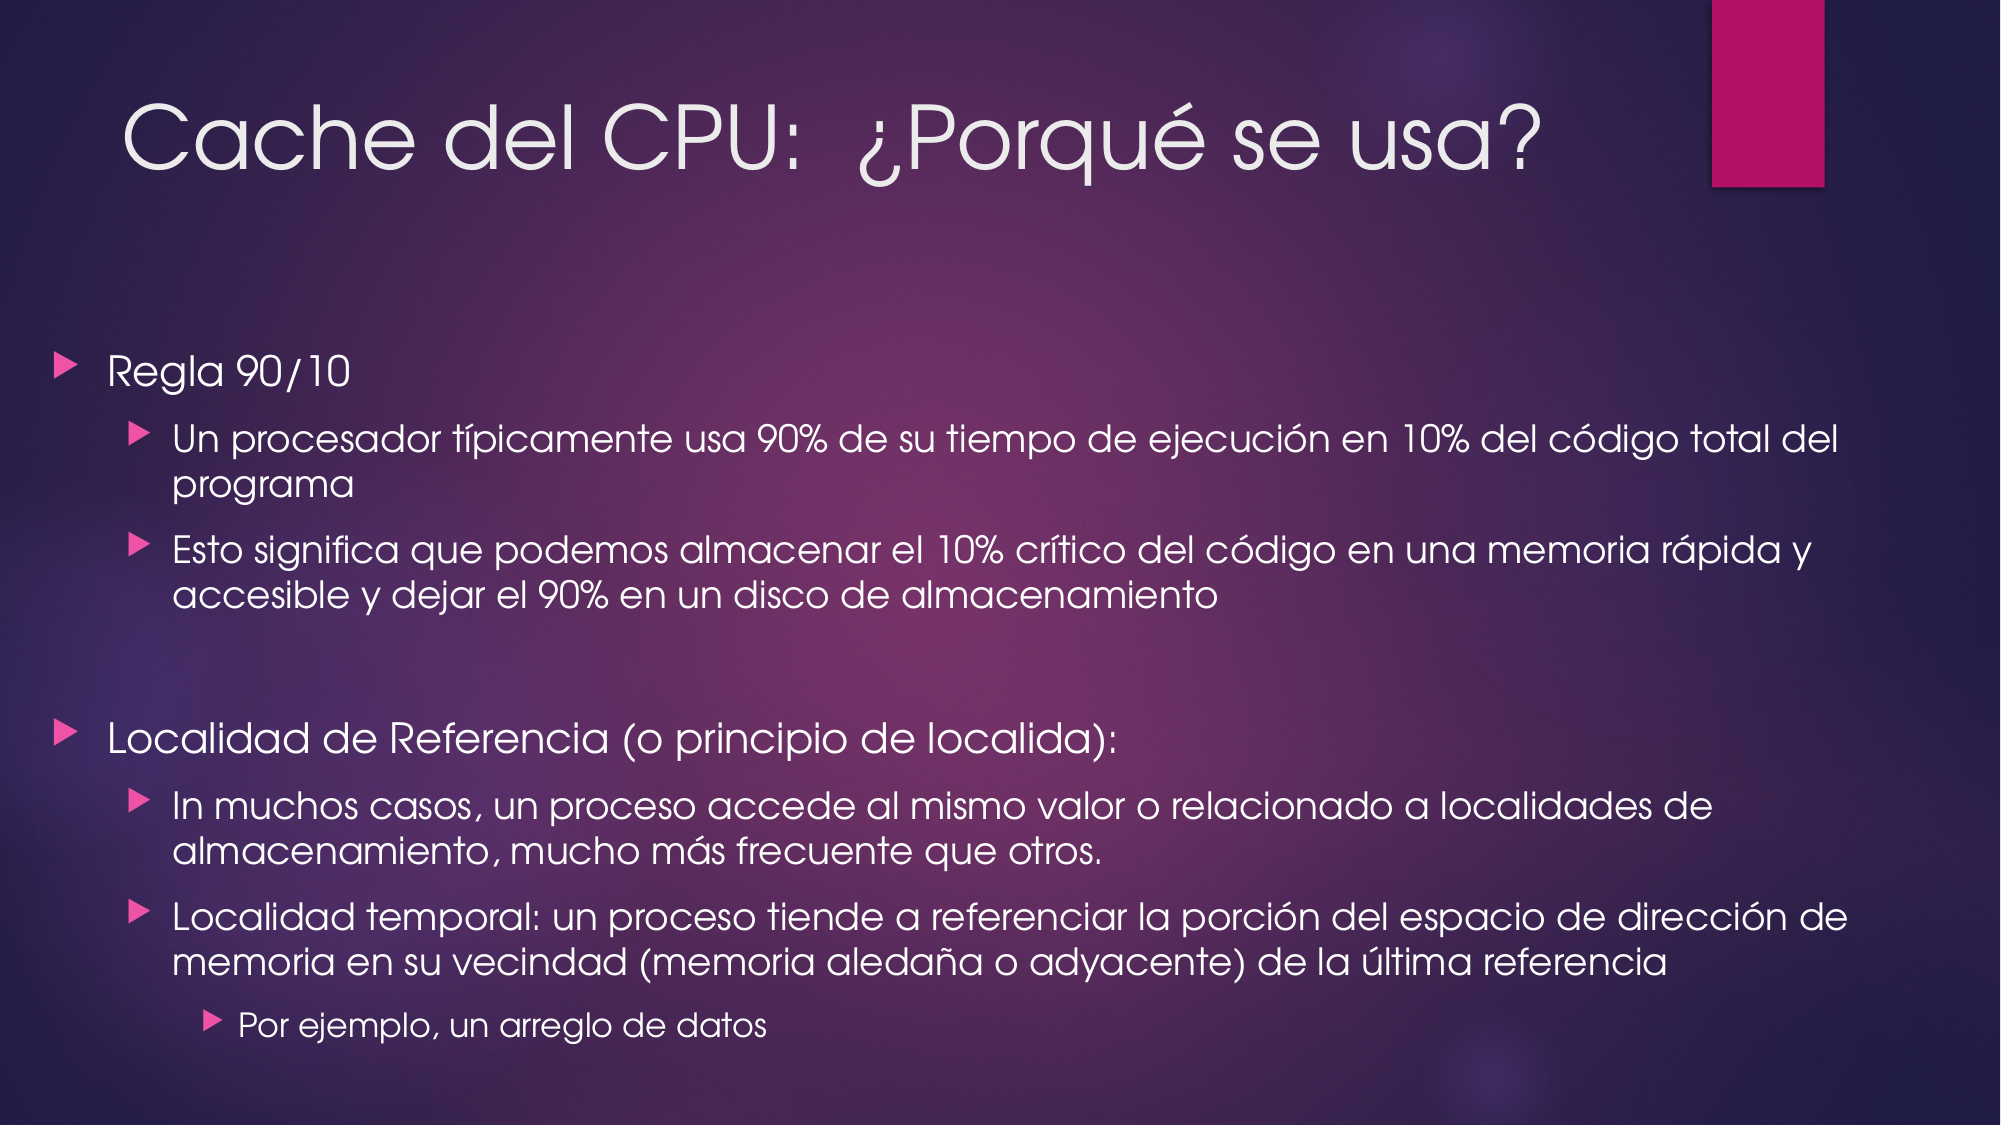

# Cache del CPU:  ¿Porqué se usa?
Regla 90/10
Un procesador típicamente usa 90% de su tiempo de ejecución en 10% del código total del programa
Esto significa que podemos almacenar el 10% crítico del código en una memoria rápida y accesible y dejar el 90% en un disco de almacenamiento

Localidad de Referencia (o principio de localida):
In muchos casos, un proceso accede al mismo valor o relacionado a localidades de almacenamiento, mucho más frecuente que otros.
Localidad temporal: un proceso tiende a referenciar la porción del espacio de dirección de memoria en su vecindad (memoria aledaña o adyacente) de la última referencia
Por ejemplo, un arreglo de datos